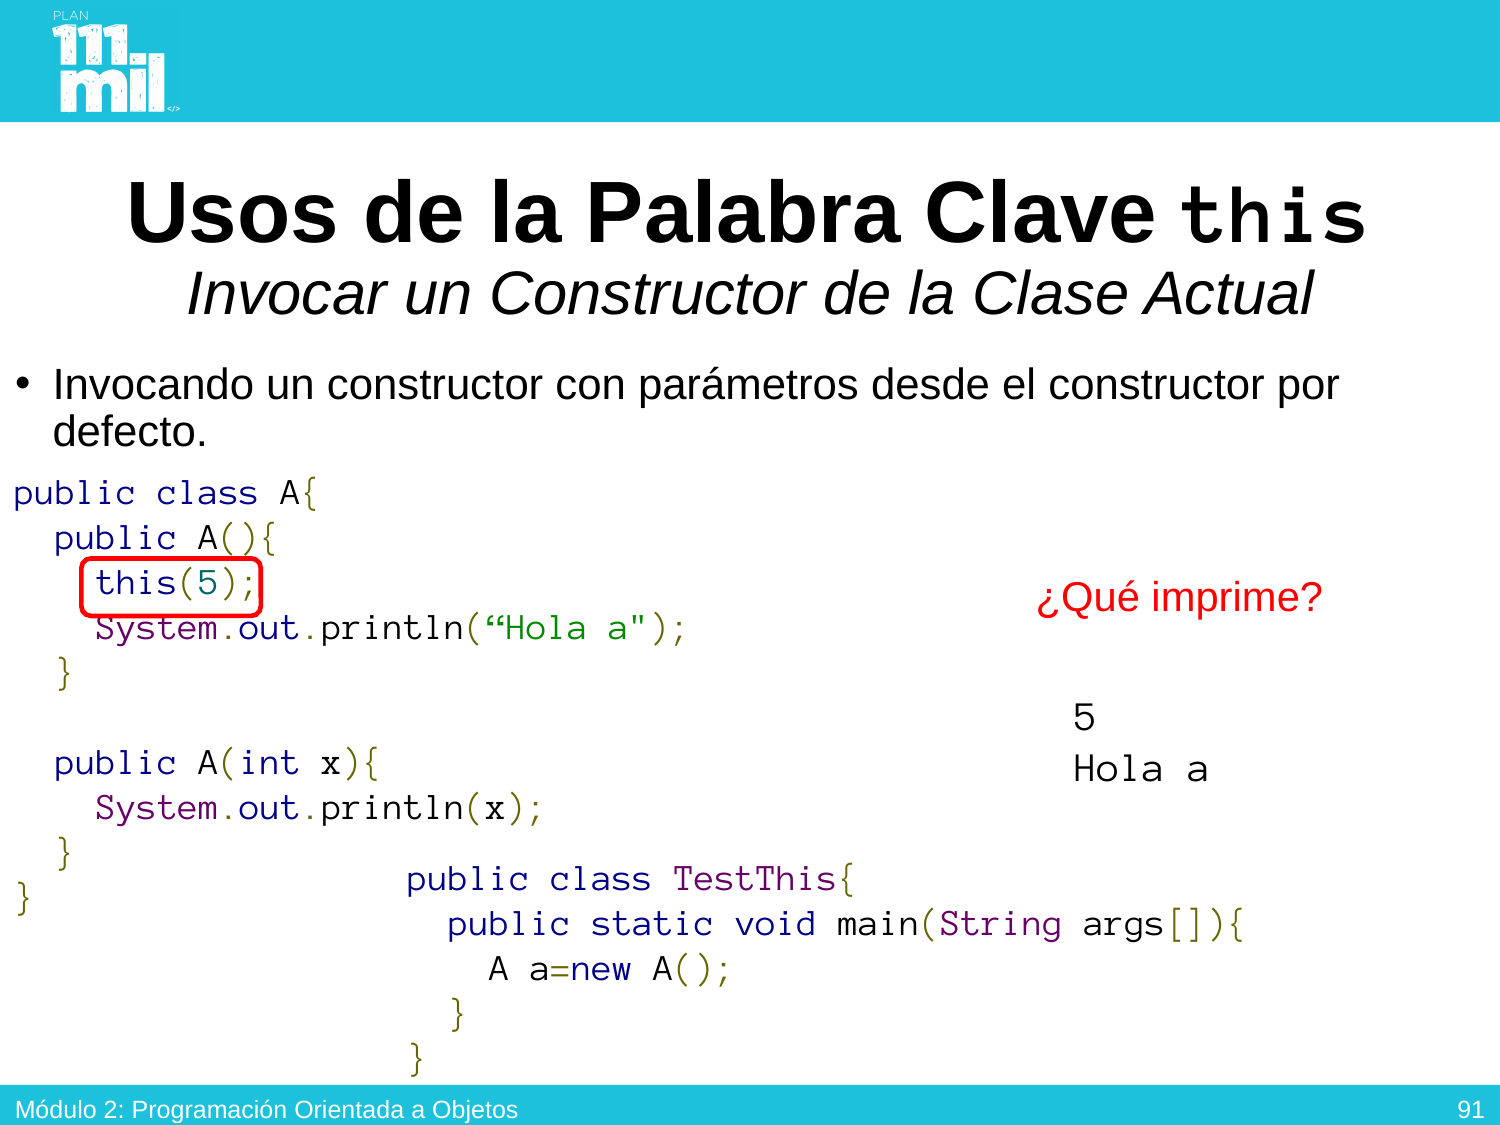

# Usos de la Palabra Clave this Invocar un Constructor de la Clase Actual
Invocando un constructor con parámetros desde el constructor por defecto.
public class A{
  public A(){
    this(5);
    System.out.println(“Hola a");
  }

  public A(int x){
    System.out.println(x);
  }
}

¿Qué imprime?
5
Hola a
public class TestThis{
  public static void main(String args[]){
    A a=new A();
  }
}
91
Módulo 2: Programación Orientada a Objetos